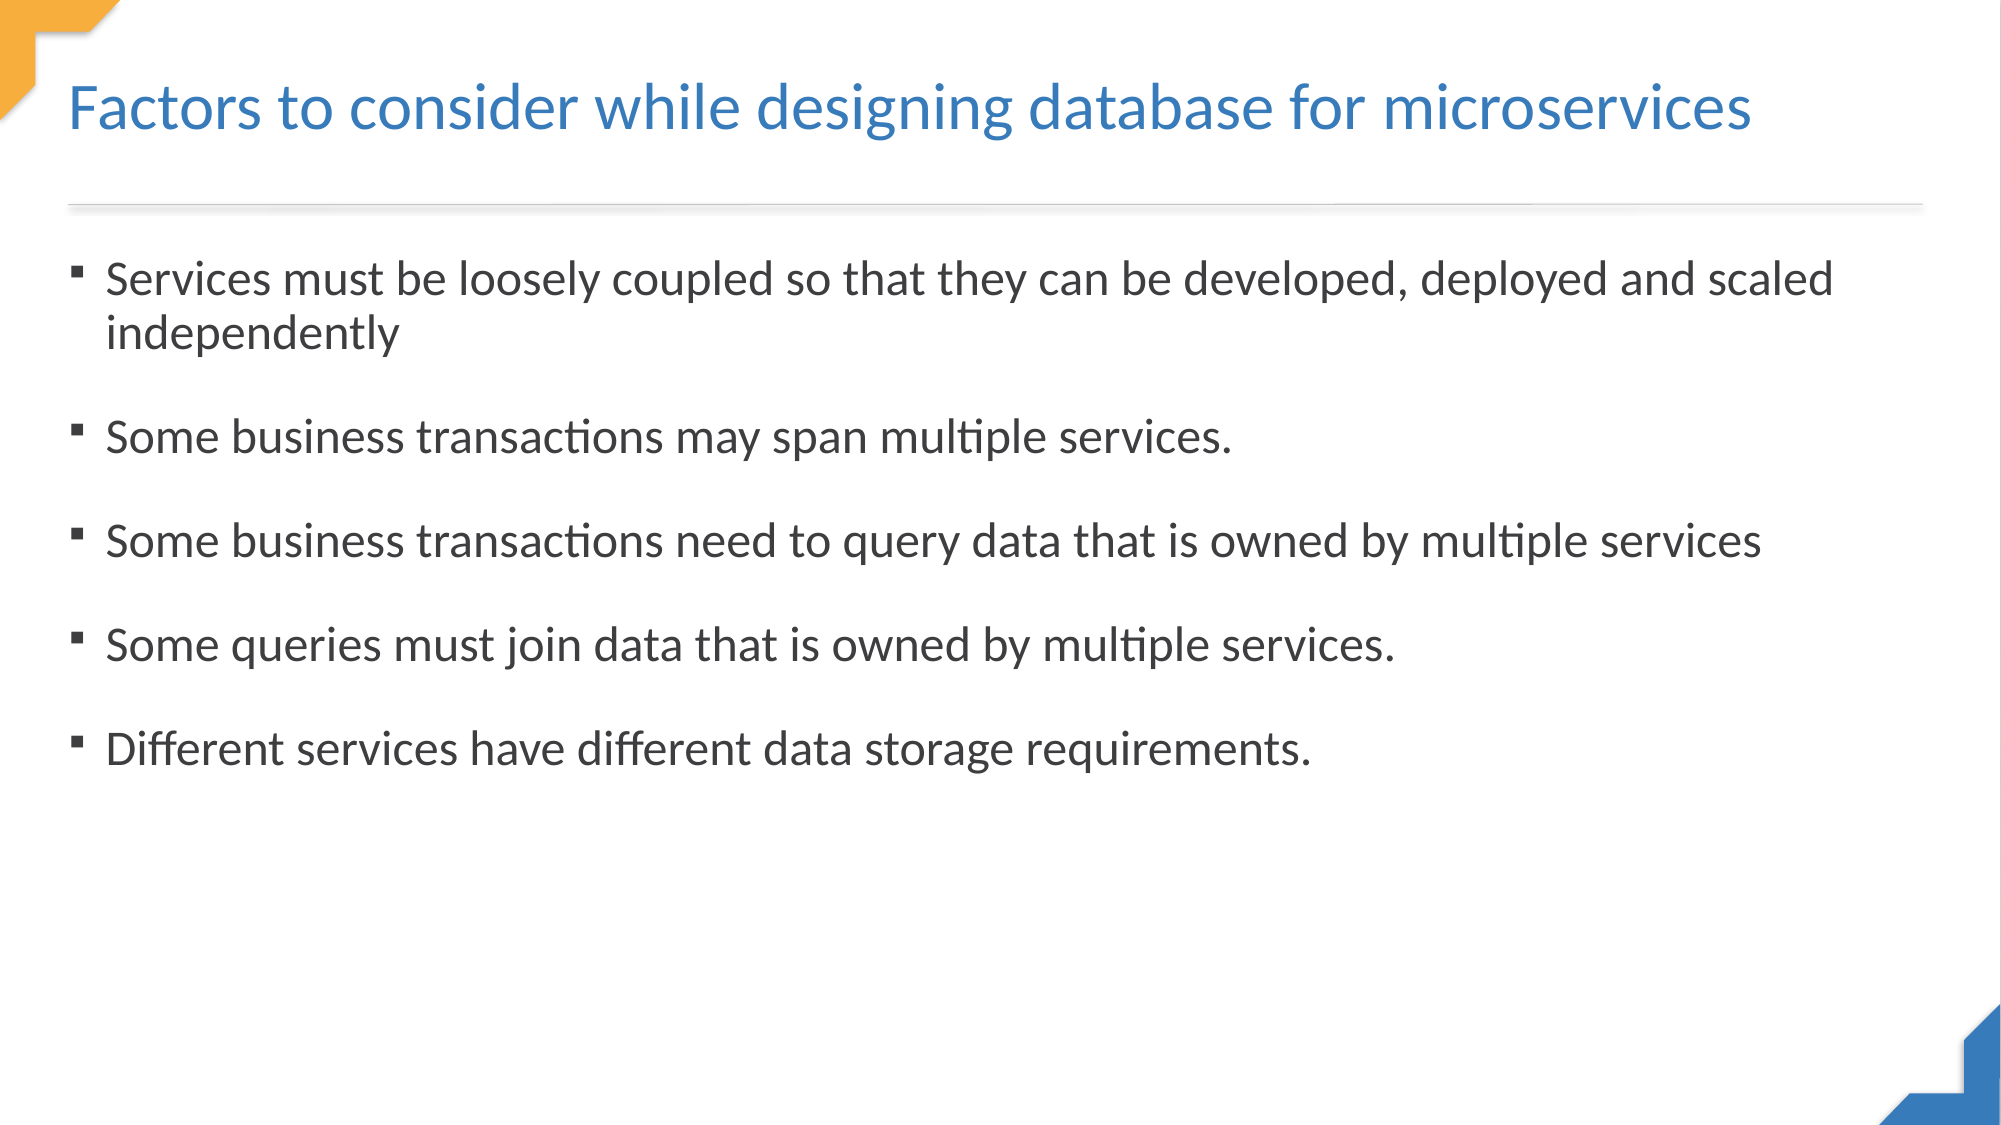

Factors to consider while designing database for microservices
Services must be loosely coupled so that they can be developed, deployed and scaled independently
Some business transactions may span multiple services.
Some business transactions need to query data that is owned by multiple services
Some queries must join data that is owned by multiple services.
Different services have different data storage requirements.